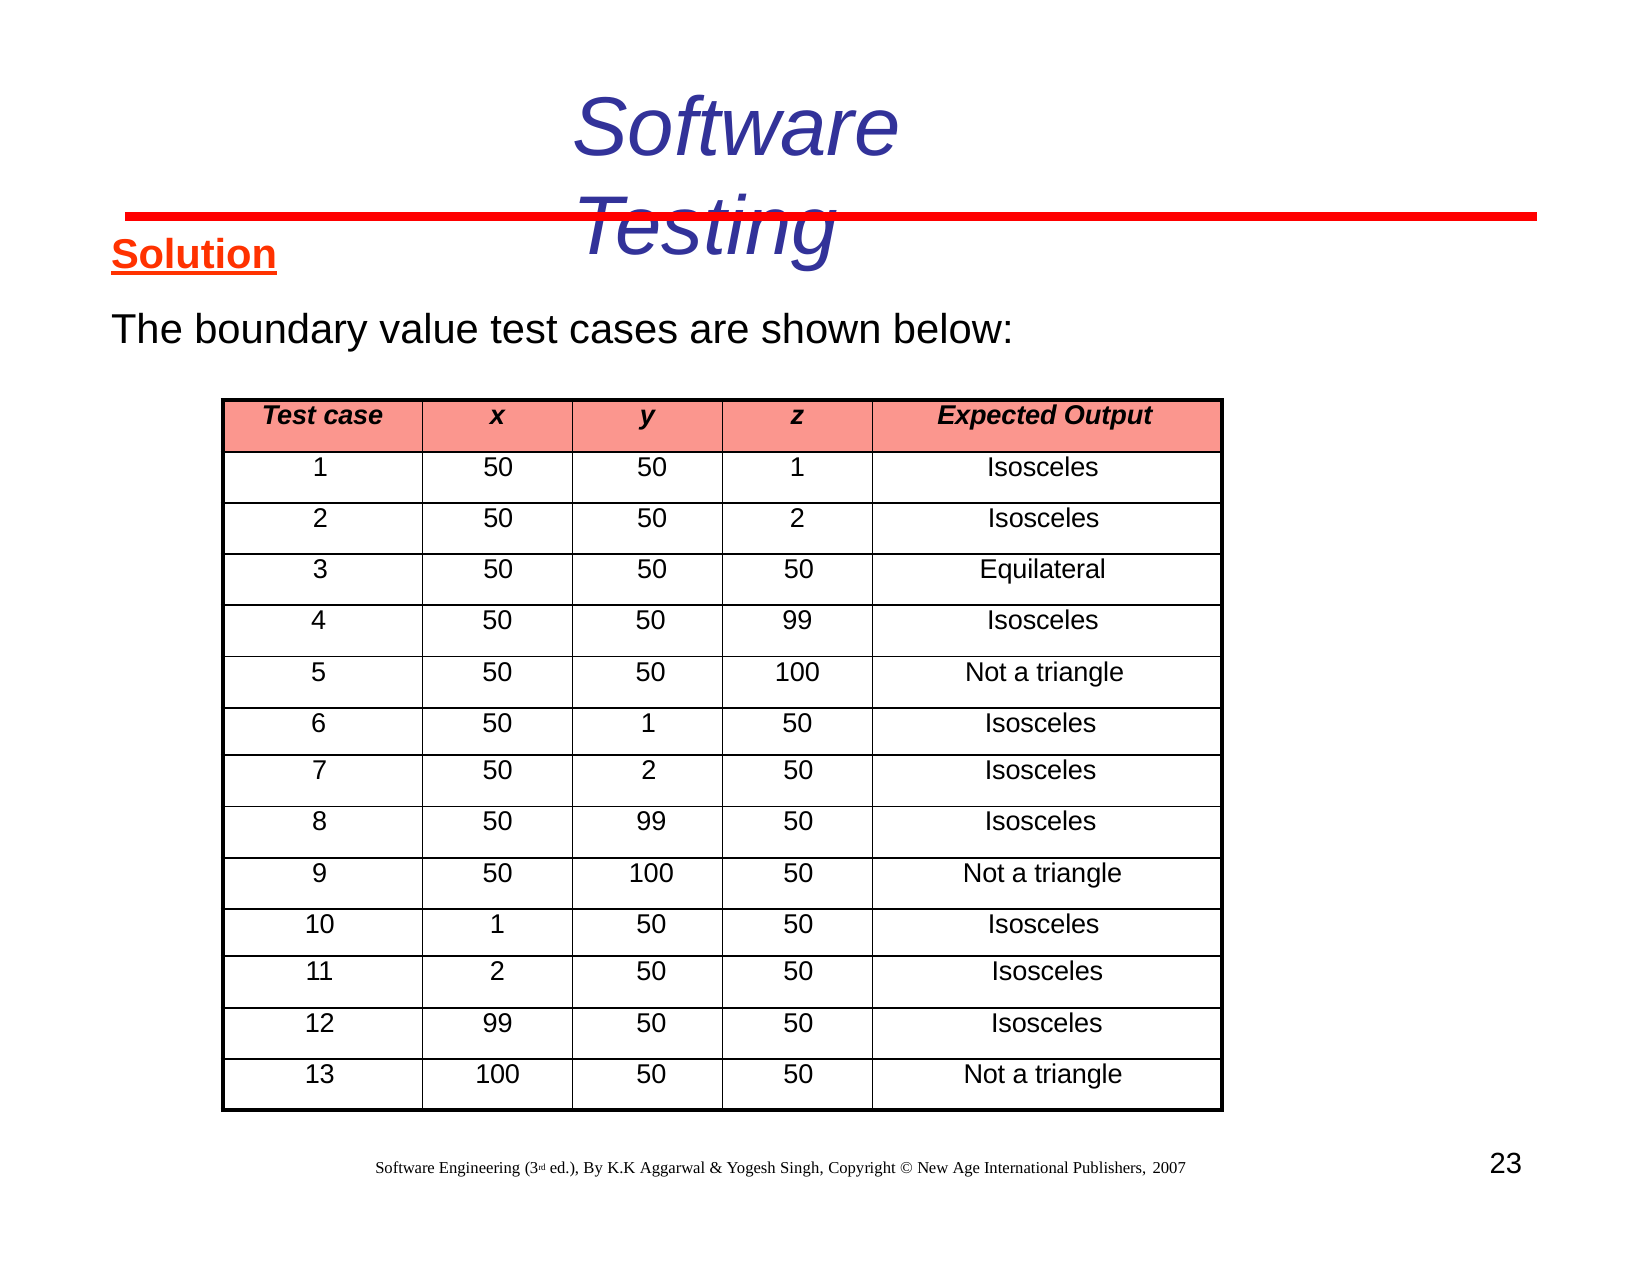

# Software Testing

Solution
The boundary value test cases are shown below:
| Test case | x | y | z | Expected Output |
| --- | --- | --- | --- | --- |
| 1 | 50 | 50 | 1 | Isosceles |
| 2 | 50 | 50 | 2 | Isosceles |
| 3 | 50 | 50 | 50 | Equilateral |
| 4 | 50 | 50 | 99 | Isosceles |
| 5 | 50 | 50 | 100 | Not a triangle |
| 6 | 50 | 1 | 50 | Isosceles |
| 7 | 50 | 2 | 50 | Isosceles |
| 8 | 50 | 99 | 50 | Isosceles |
| 9 | 50 | 100 | 50 | Not a triangle |
| 10 | 1 | 50 | 50 | Isosceles |
| 11 | 2 | 50 | 50 | Isosceles |
| 12 | 99 | 50 | 50 | Isosceles |
| 13 | 100 | 50 | 50 | Not a triangle |
23
Software Engineering (3rd  ed.), By K.K Aggarwal & Yogesh Singh, Copyright © New Age International Publishers, 2007